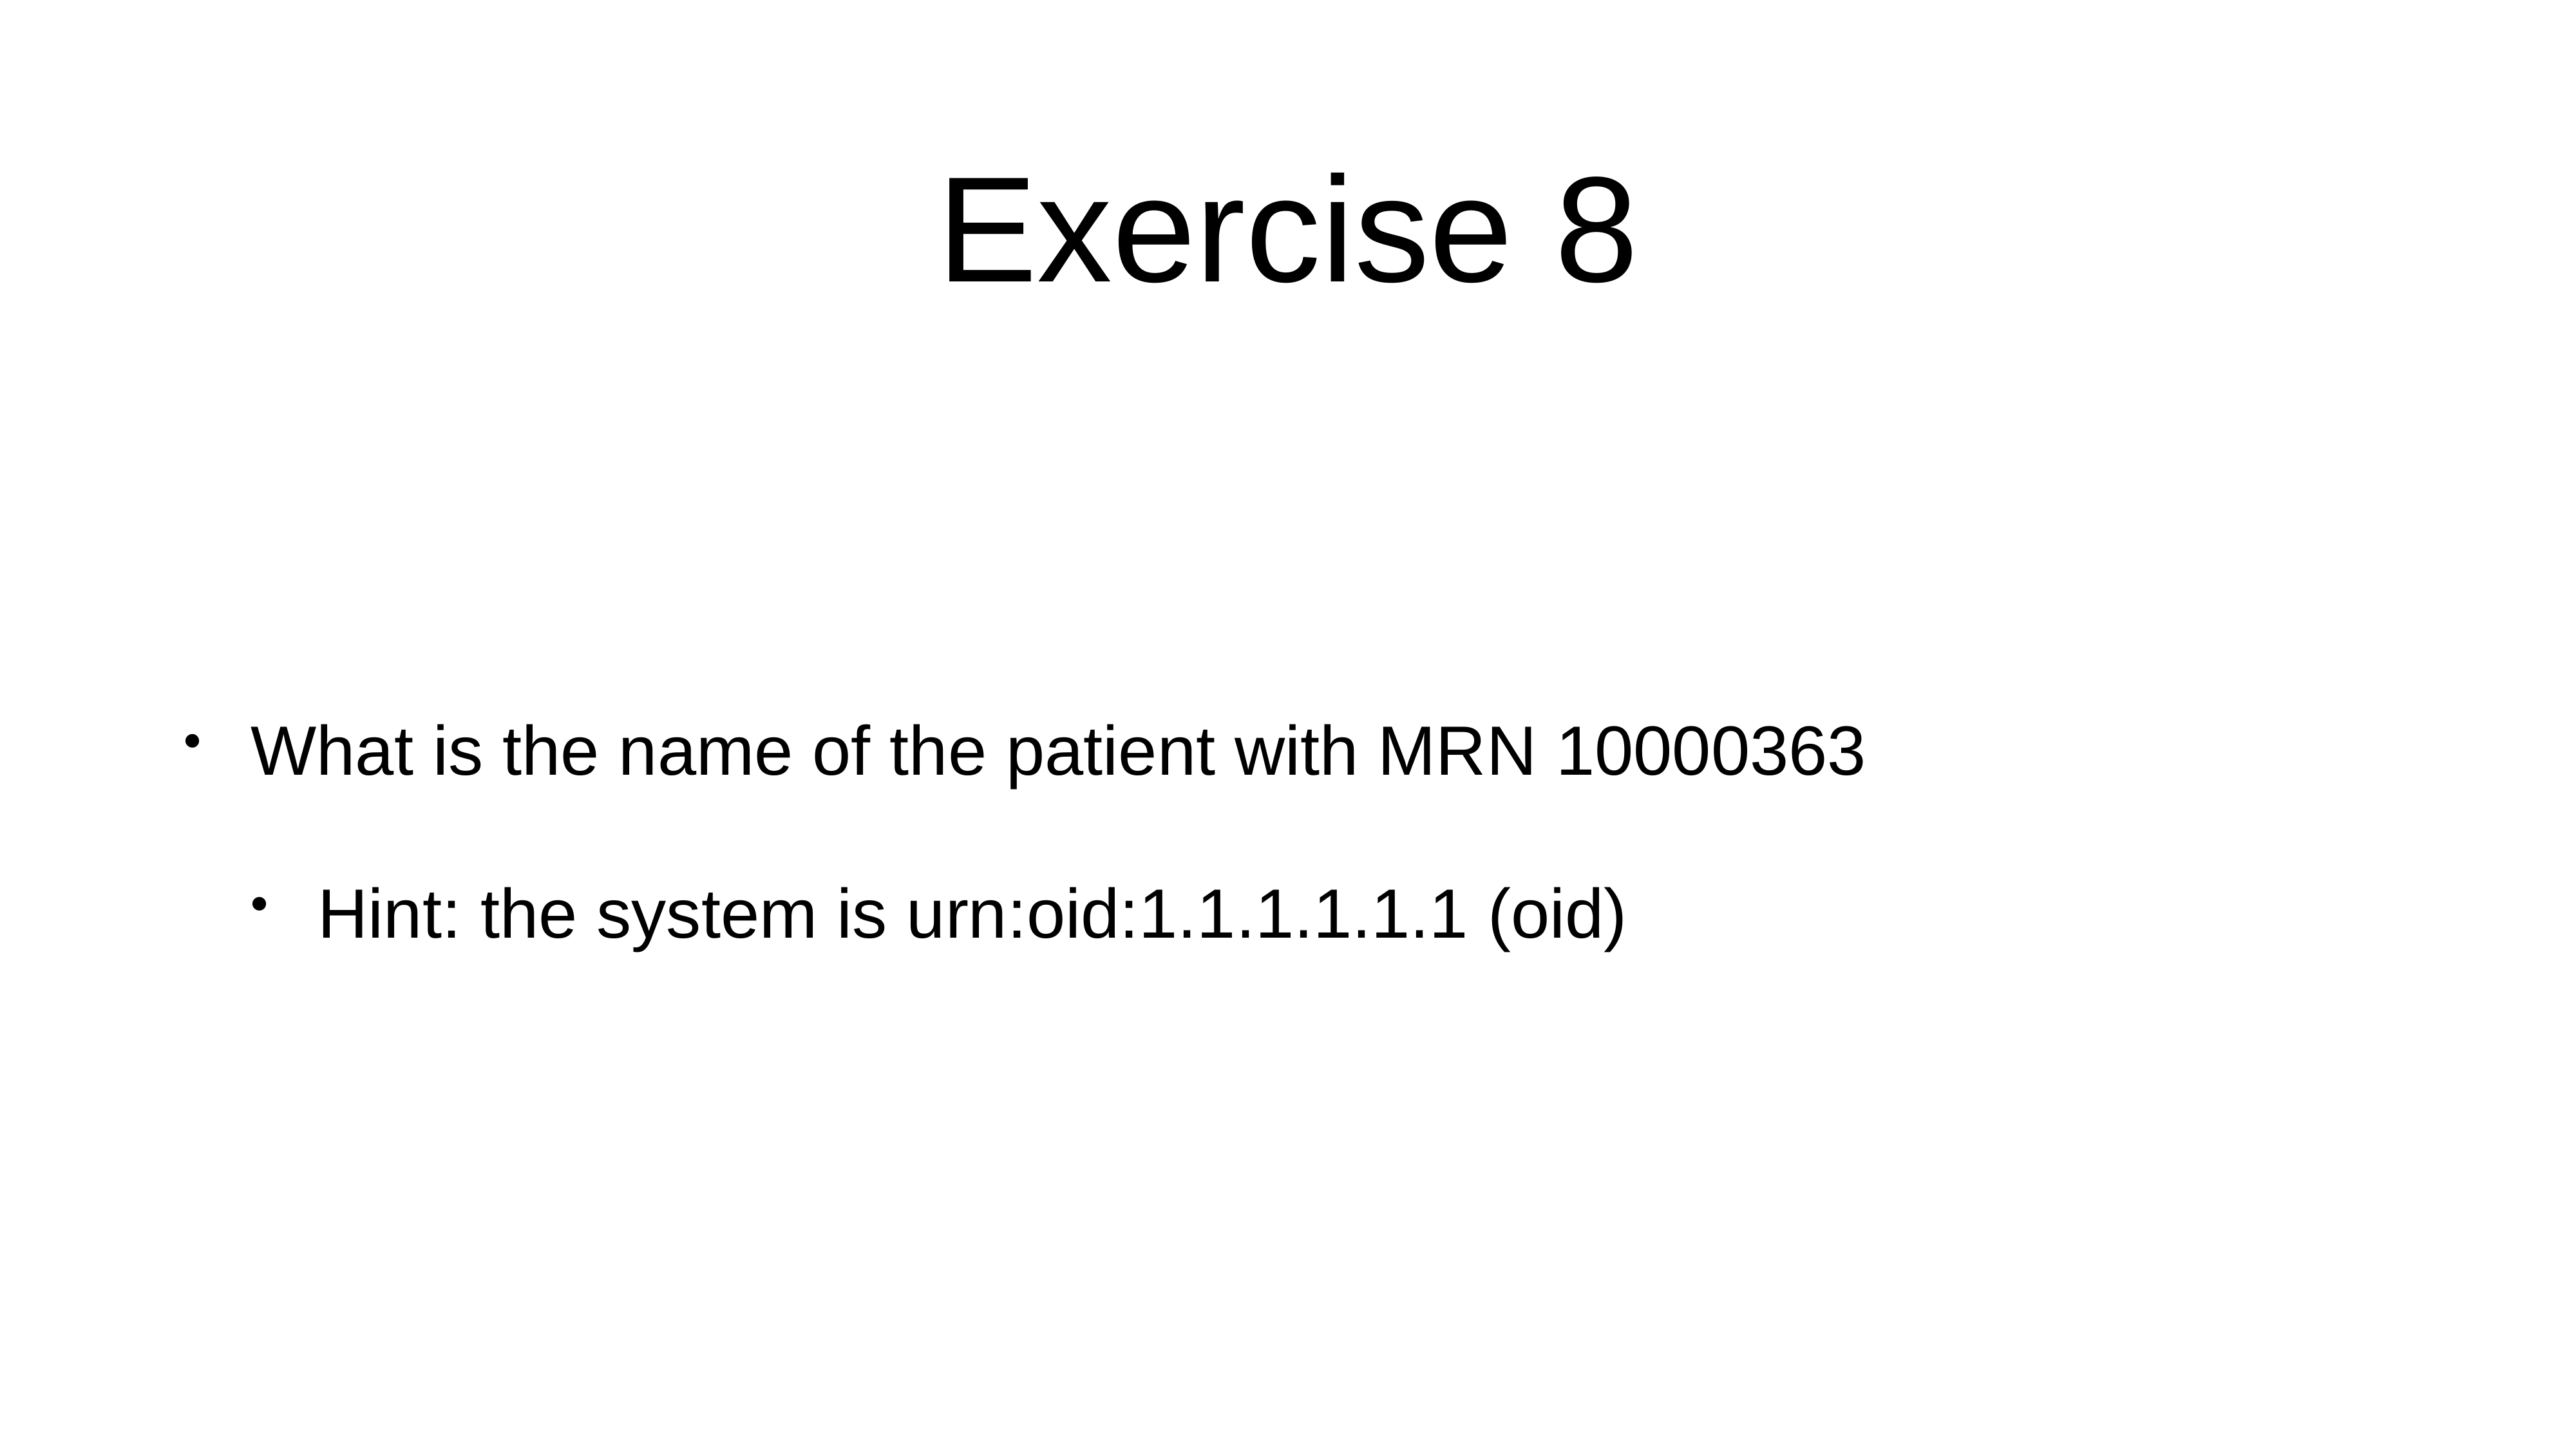

# Exercise 8
What is the name of the patient with MRN 10000363
Hint: the system is urn:oid:1.1.1.1.1.1 (oid)